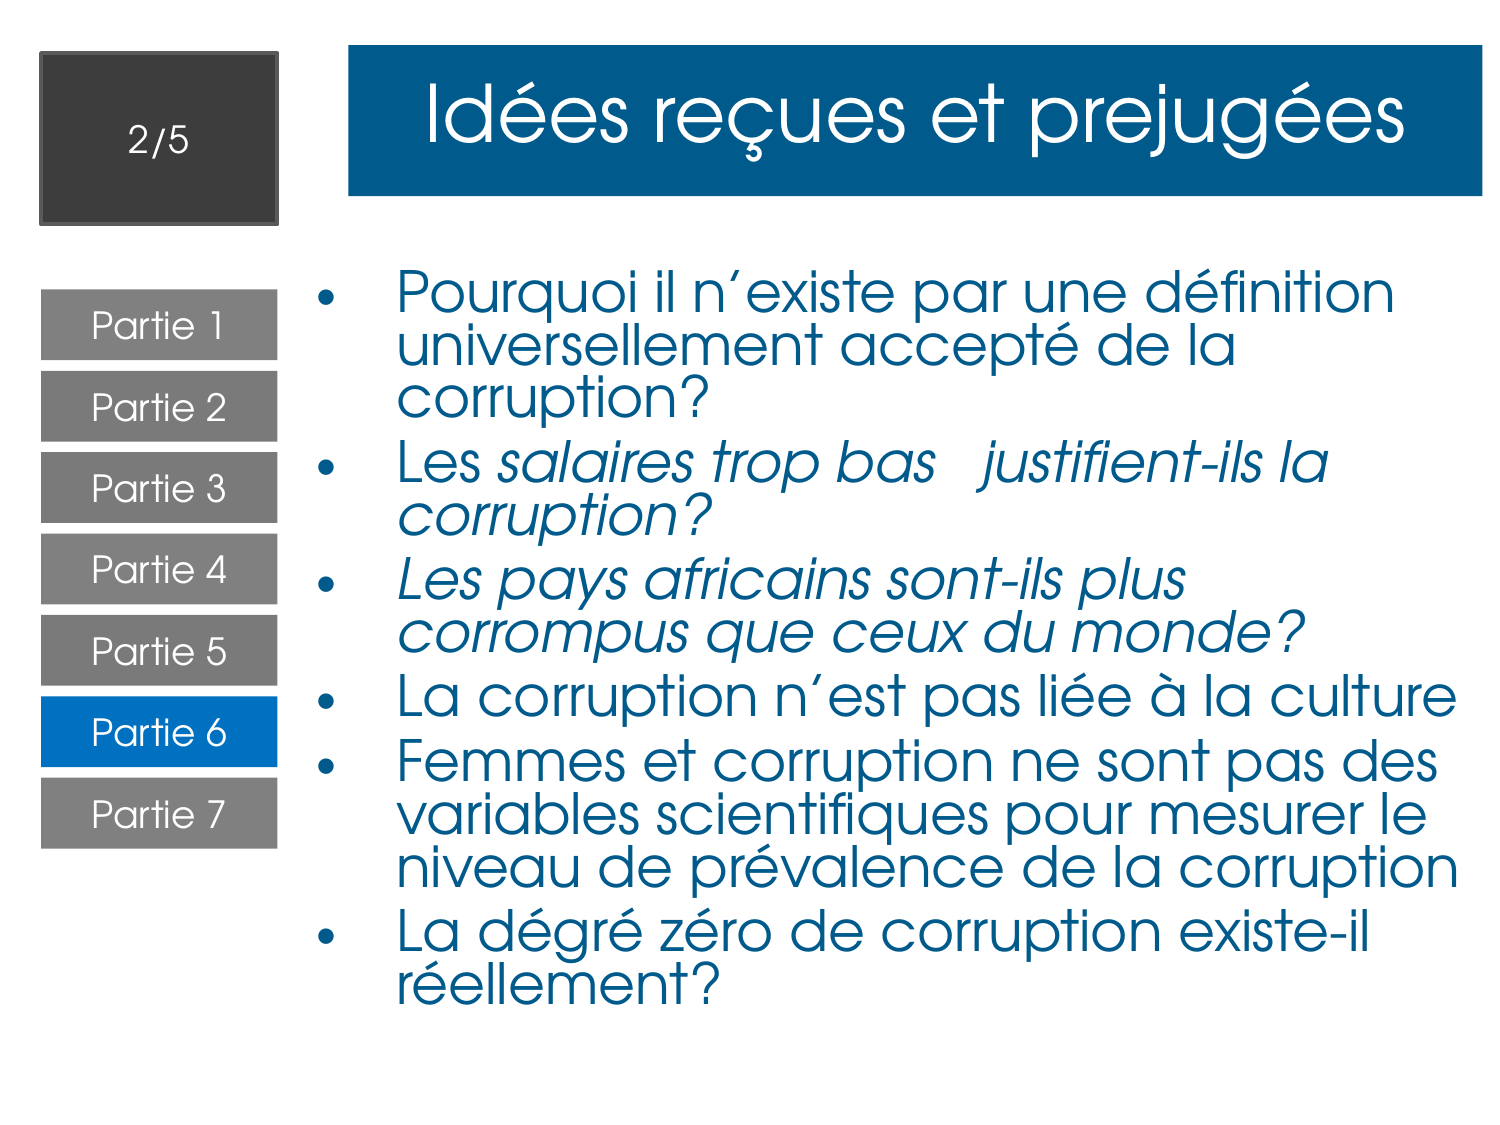

# Idées reçues et prejugées
2/5
Pourquoi il n’existe par une définition universellement accepté de la corruption?
Les salaires trop bas   justifient-ils la corruption?
Les pays africains sont-ils plus corrompus que ceux du monde?
La corruption n’est pas liée à la culture
Femmes et corruption ne sont pas des variables scientifiques pour mesurer le niveau de prévalence de la corruption
La dégré zéro de corruption existe-il réellement?
Partie 1
Partie 2
Partie 3
Partie 4
Partie 5
Partie 6
Partie 7